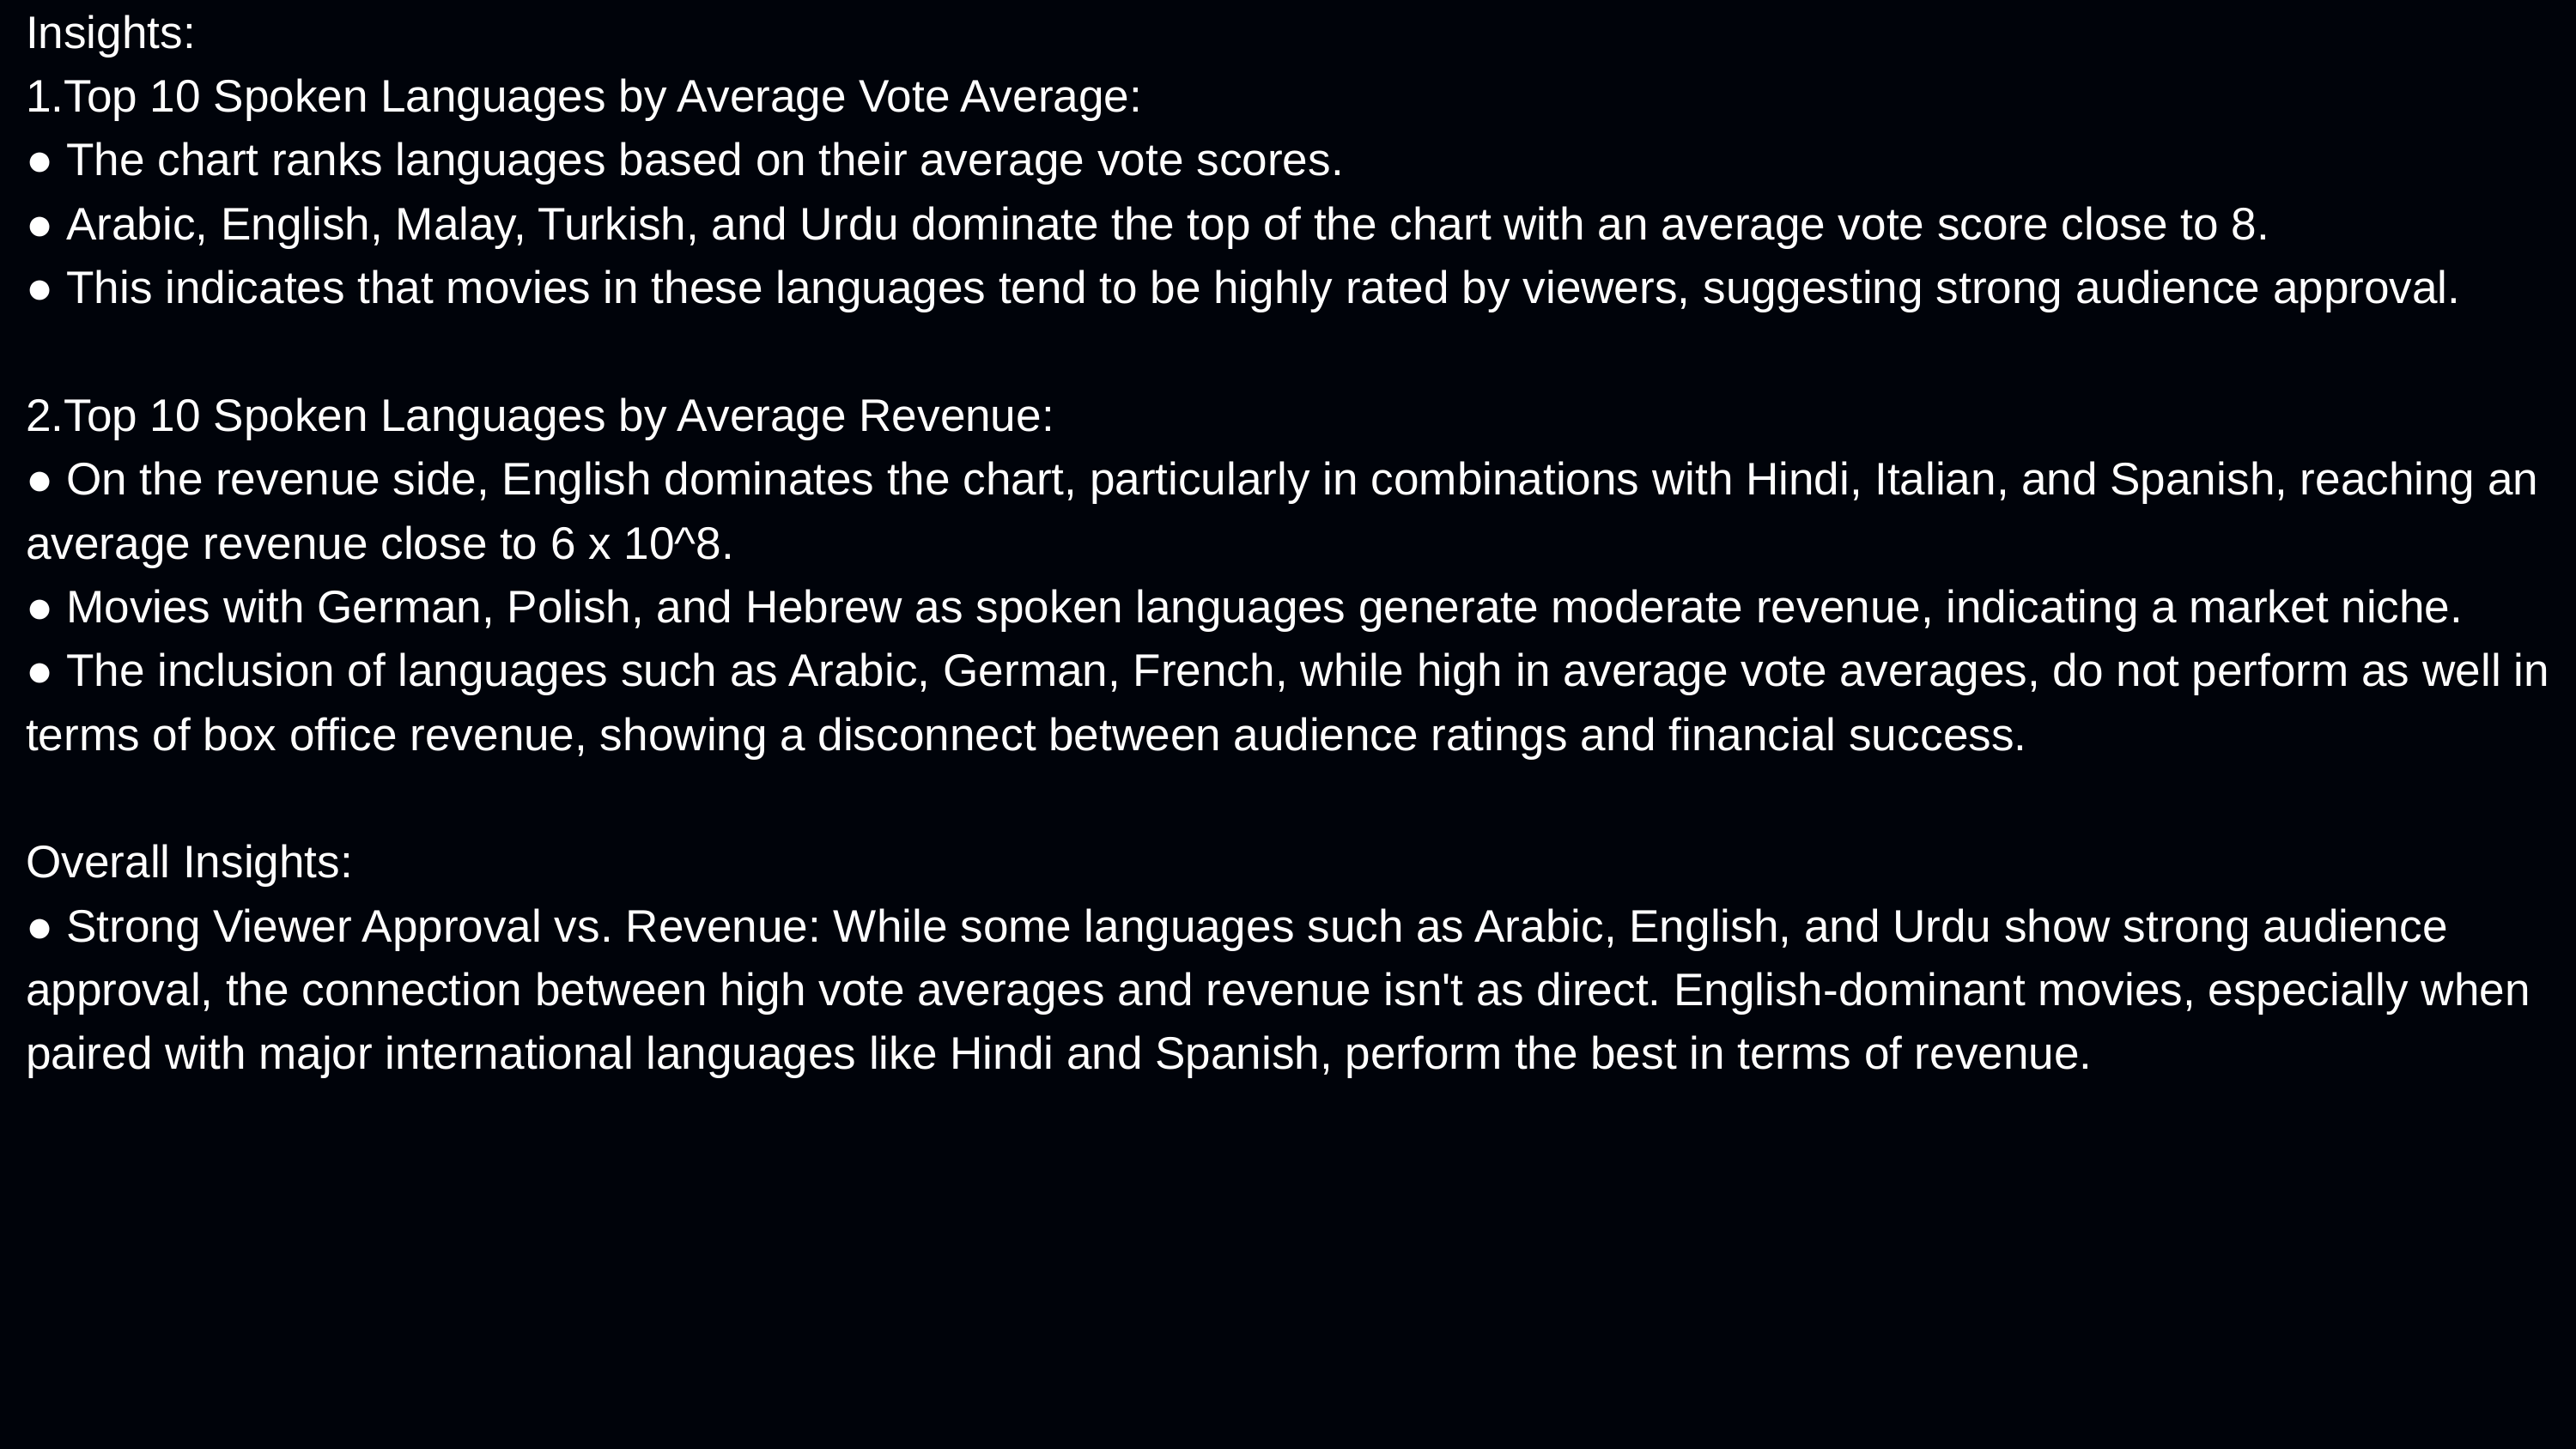

Insights:
1.Top 10 Spoken Languages by Average Vote Average:
● The chart ranks languages based on their average vote scores.
● Arabic, English, Malay, Turkish, and Urdu dominate the top of the chart with an average vote score close to 8.
● This indicates that movies in these languages tend to be highly rated by viewers, suggesting strong audience approval.

2.Top 10 Spoken Languages by Average Revenue:
● On the revenue side, English dominates the chart, particularly in combinations with Hindi, Italian, and Spanish, reaching an average revenue close to 6 x 10^8.
● Movies with German, Polish, and Hebrew as spoken languages generate moderate revenue, indicating a market niche.
● The inclusion of languages such as Arabic, German, French, while high in average vote averages, do not perform as well in terms of box office revenue, showing a disconnect between audience ratings and financial success.

Overall Insights:
● Strong Viewer Approval vs. Revenue: While some languages such as Arabic, English, and Urdu show strong audience approval, the connection between high vote averages and revenue isn't as direct. English-dominant movies, especially when paired with major international languages like Hindi and Spanish, perform the best in terms of revenue.